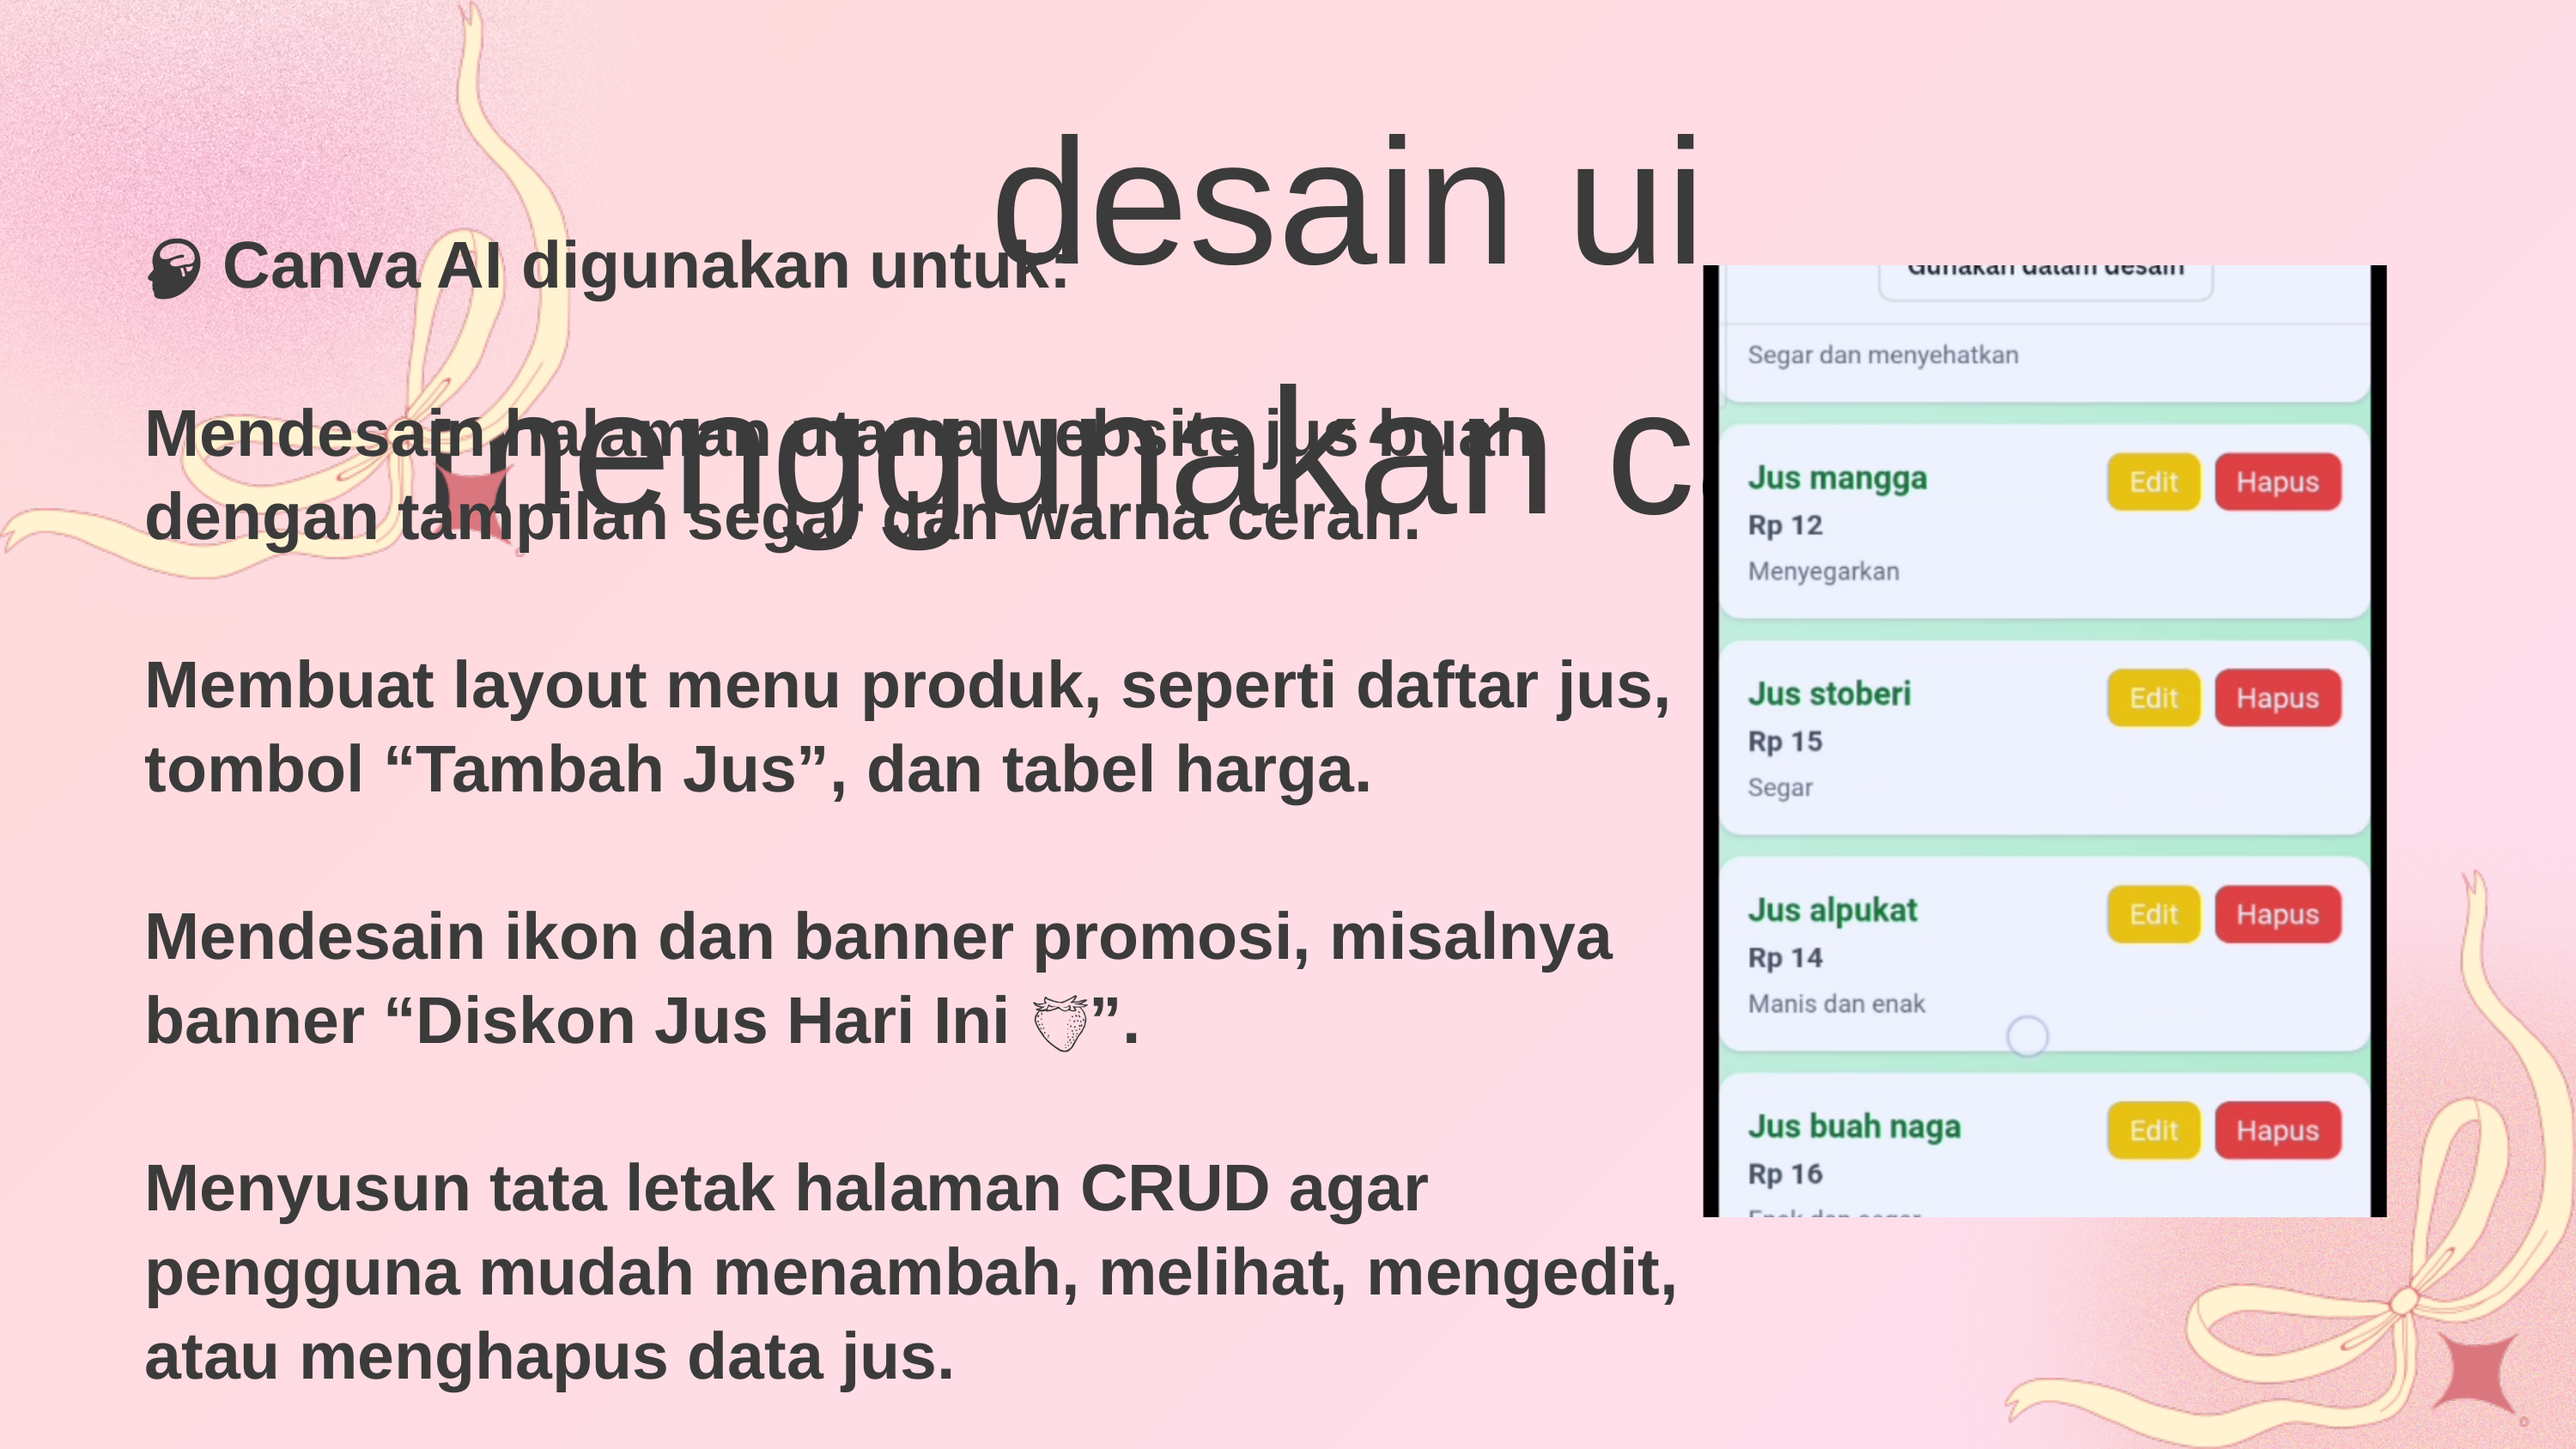

desain ui menggunakan canva ai
🧠 Canva AI digunakan untuk:

Mendesain halaman utama website jus buah dengan tampilan segar dan warna cerah.

Membuat layout menu produk, seperti daftar jus, tombol “Tambah Jus”, dan tabel harga.

Mendesain ikon dan banner promosi, misalnya banner “Diskon Jus Hari Ini 🍓”.

Menyusun tata letak halaman CRUD agar pengguna mudah menambah, melihat, mengedit, atau menghapus data jus.